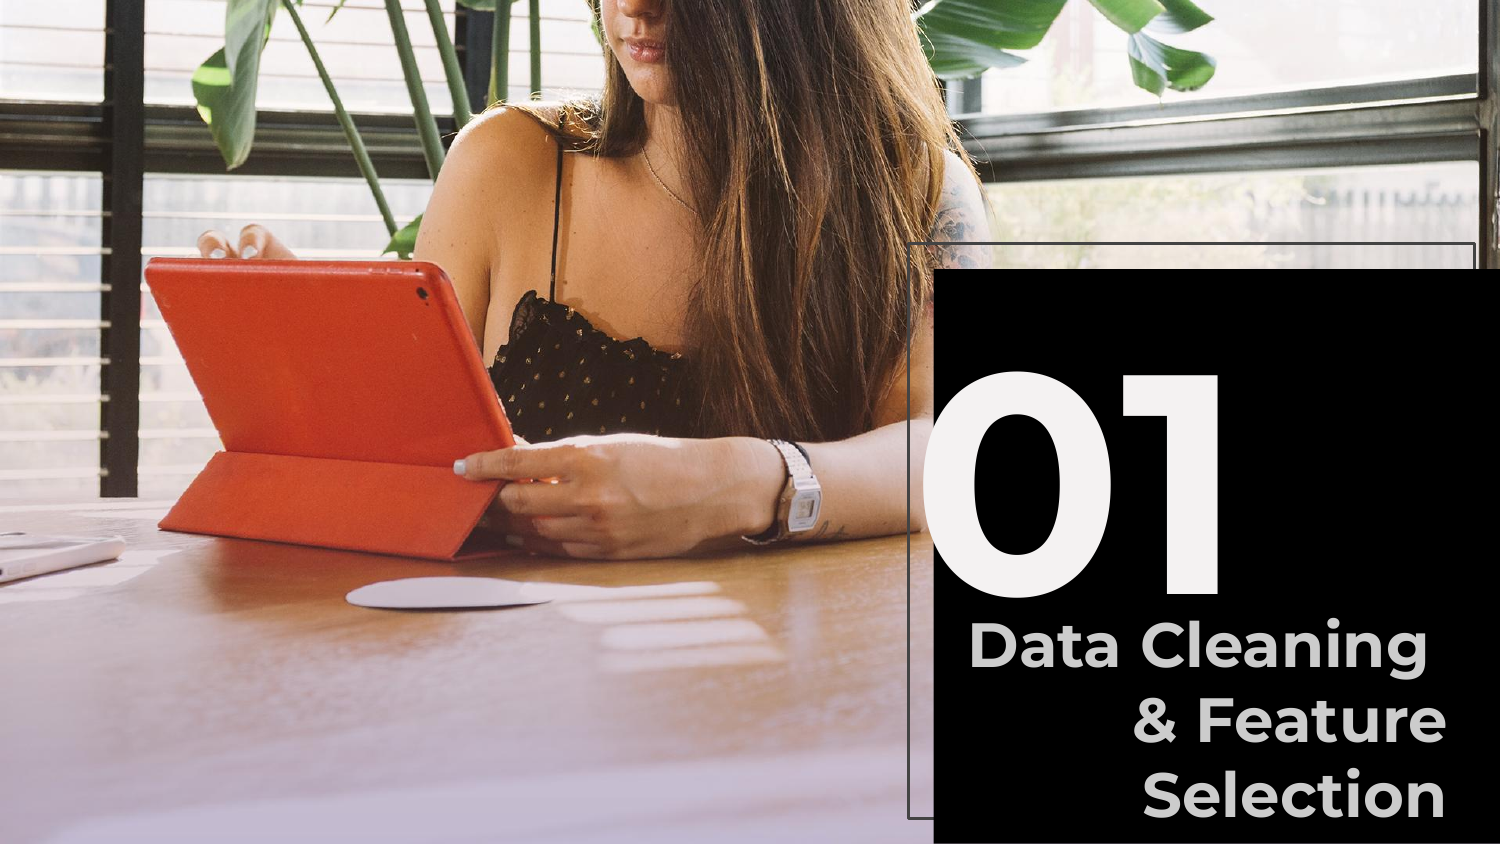

# 01
Data Cleaning
& Feature Selection